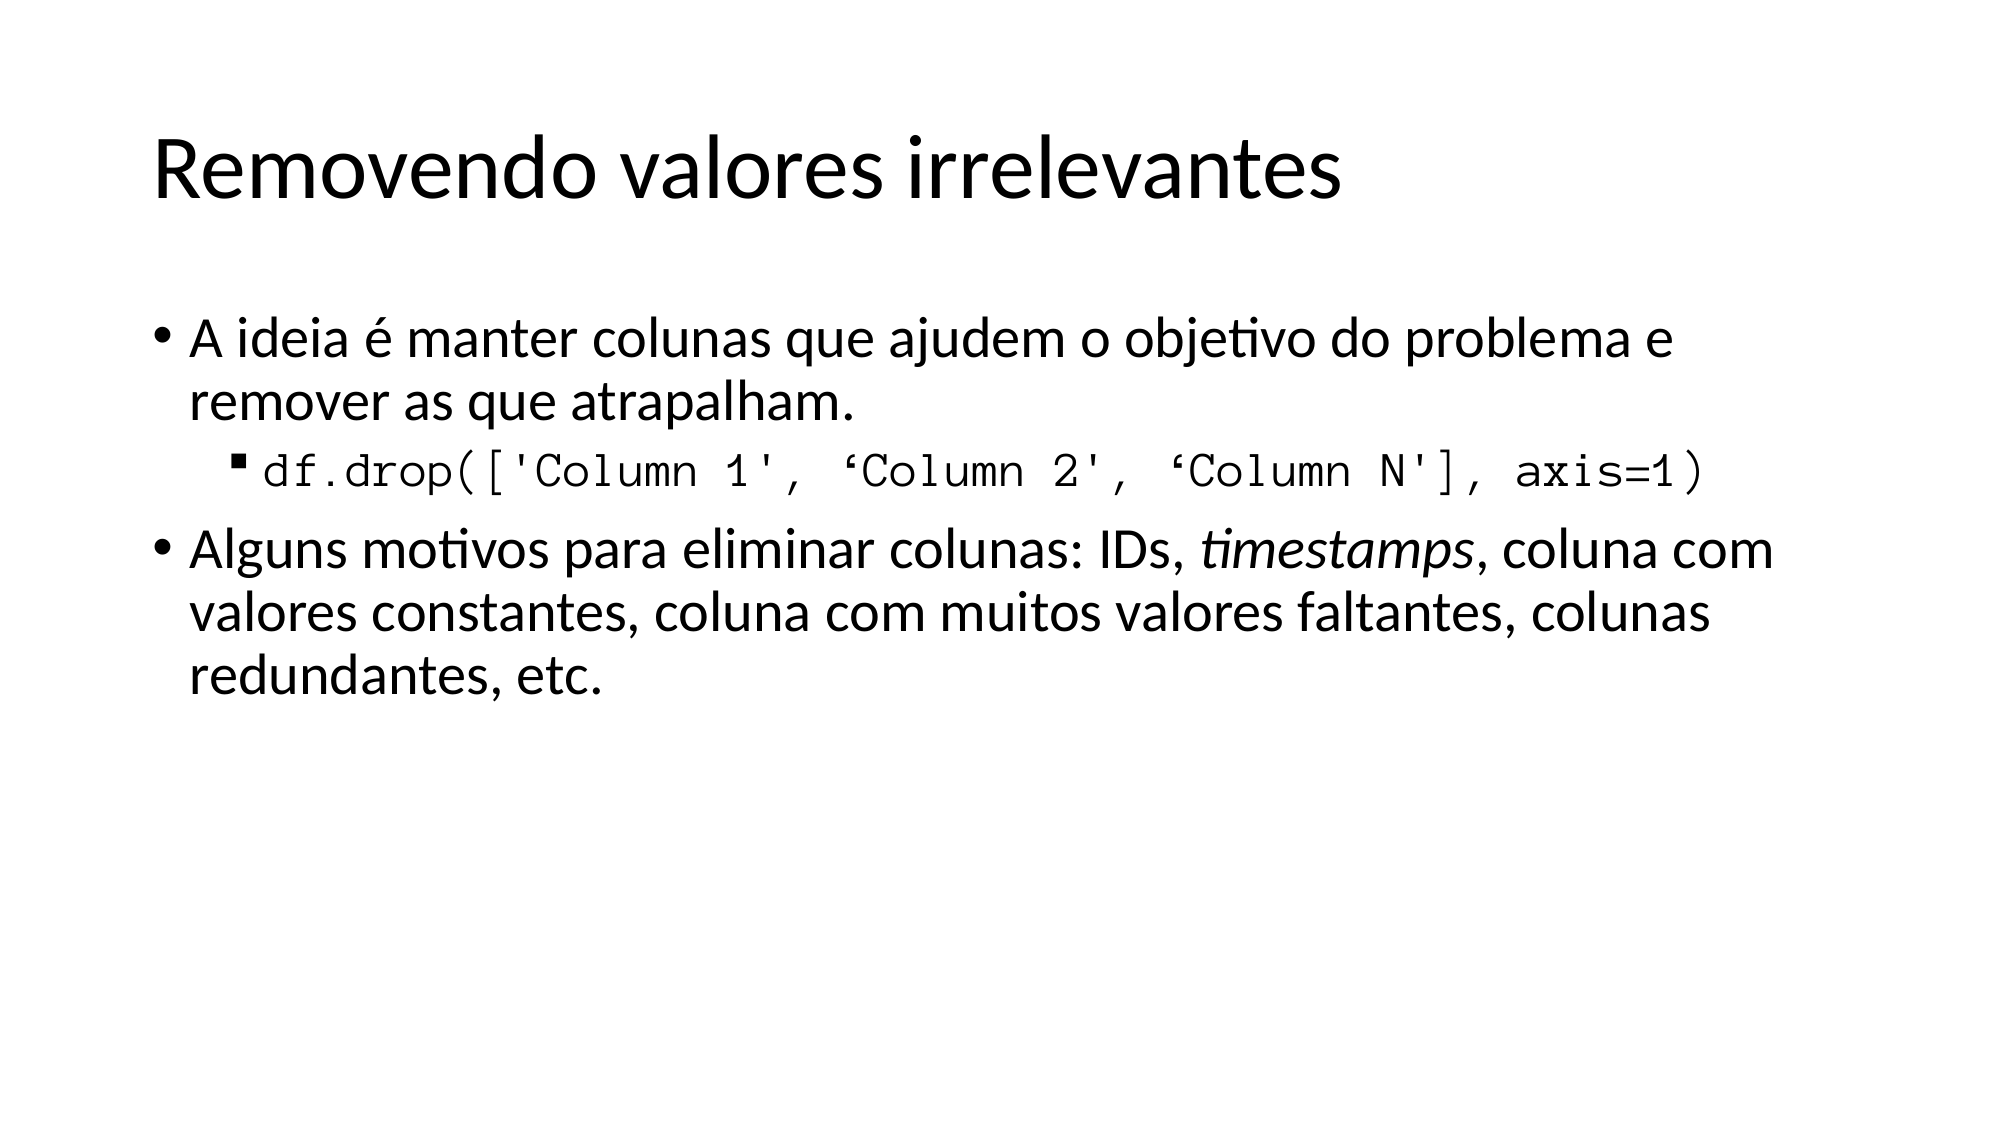

# Removendo valores irrelevantes
A ideia é manter colunas que ajudem o objetivo do problema e remover as que atrapalham.
df.drop(['Column 1', ‘Column 2', ‘Column N'], axis=1)
Alguns motivos para eliminar colunas: IDs, timestamps, coluna com valores constantes, coluna com muitos valores faltantes, colunas redundantes, etc.